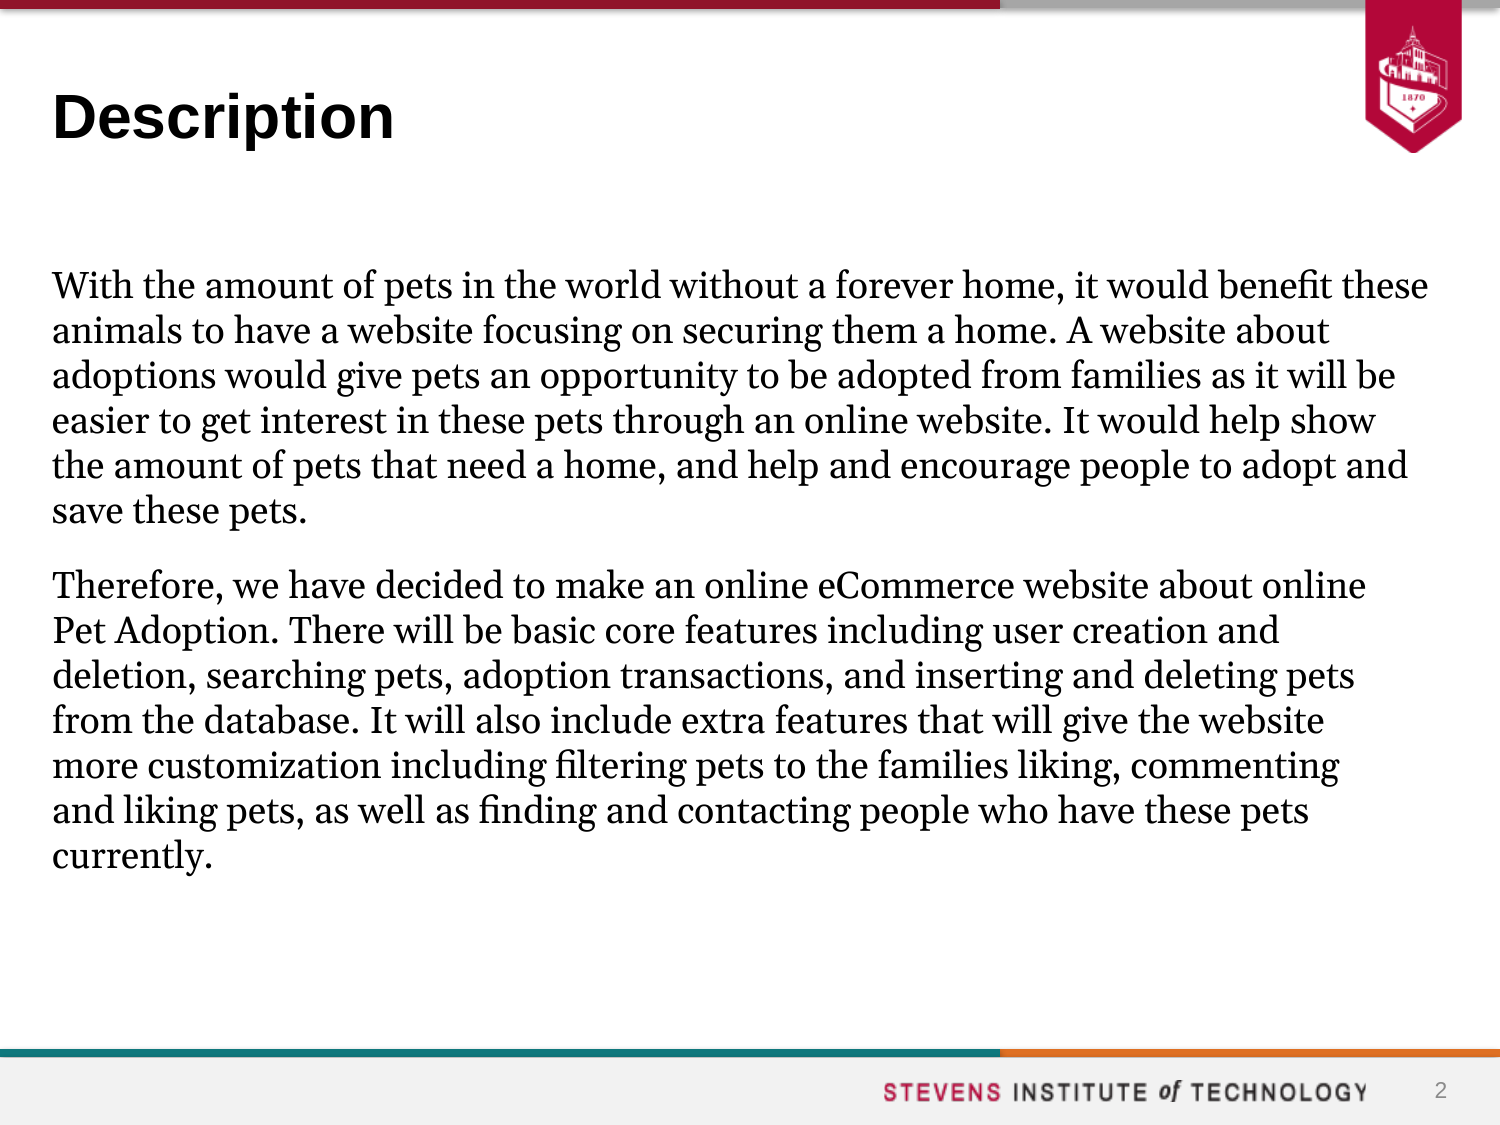

# Description
With the amount of pets in the world without a forever home, it would benefit these
animals to have a website focusing on securing them a home. A website about adoptions would give pets an opportunity to be adopted from families as it will be easier to get interest in these pets through an online website. It would help show the amount of pets that need a home, and help and encourage people to adopt and save these pets.

Therefore, we have decided to make an online eCommerce website about online Pet Adoption. There will be basic core features including user creation and deletion, searching pets, adoption transactions, and inserting and deleting pets from the database. It will also include extra features that will give the website more customization including filtering pets to the families liking, commenting and liking pets, as well as finding and contacting people who have these pets currently.
2